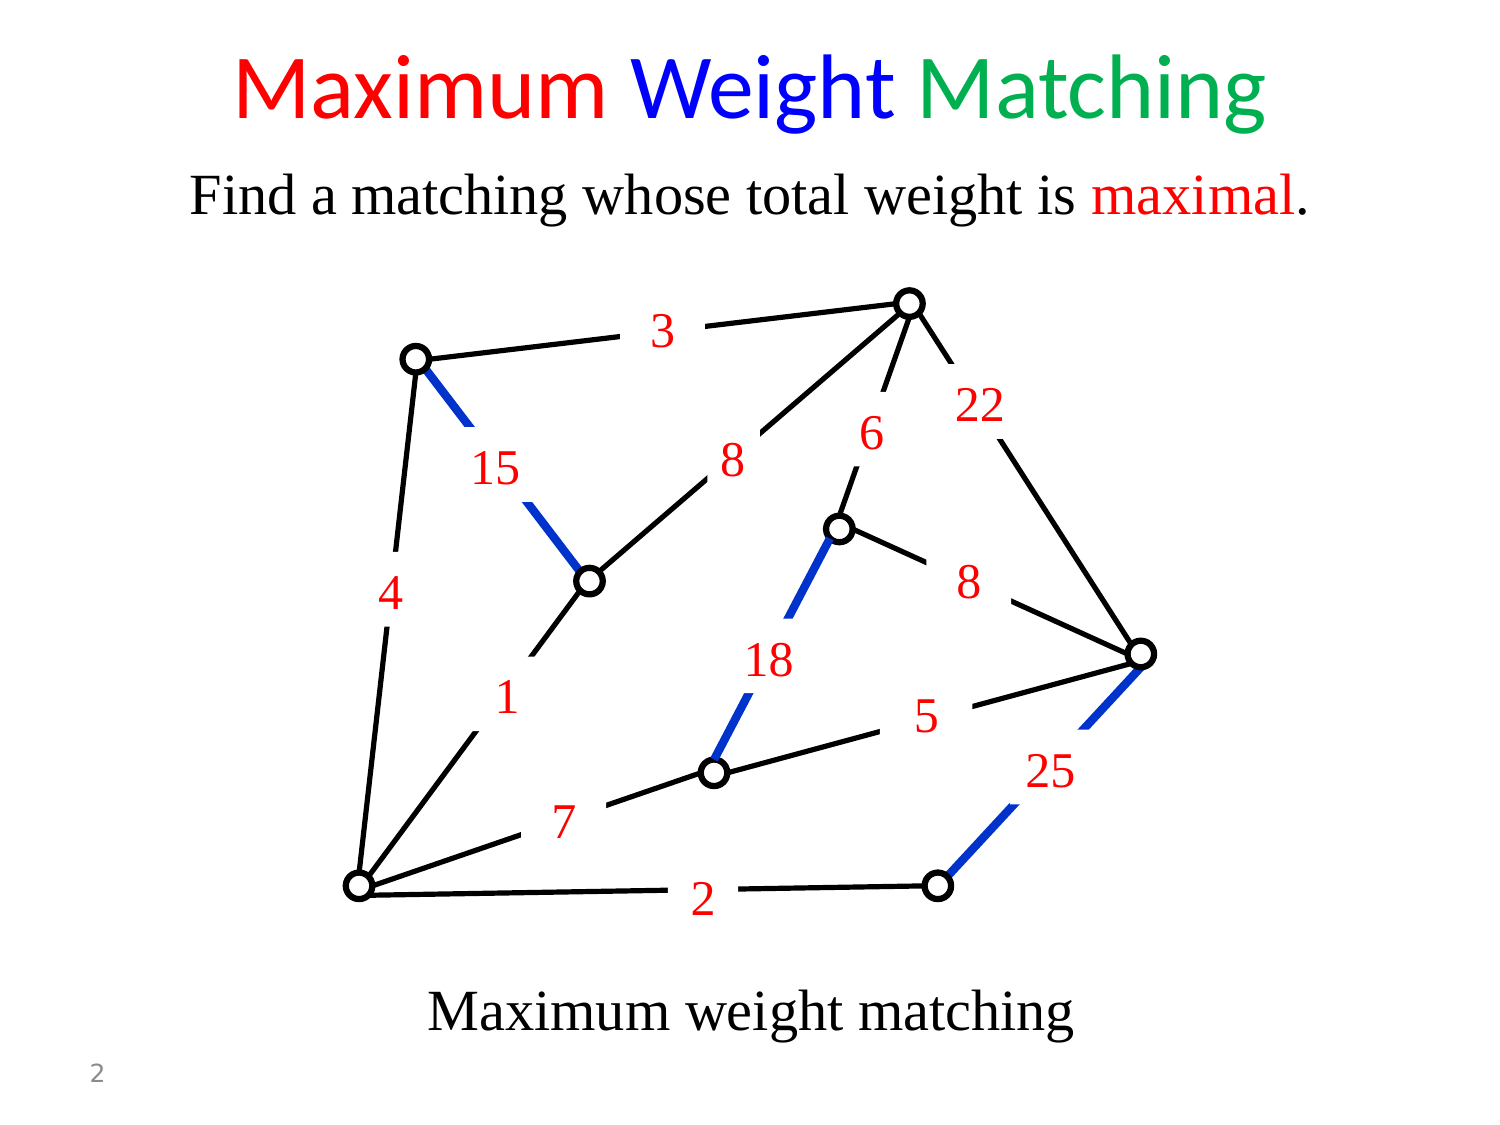

Maximum Weight Matching
Find a matching whose total weight is maximal.

3
22
6
8
15
8
4
18
1
5
25
7
2
Maximum weight matching
2